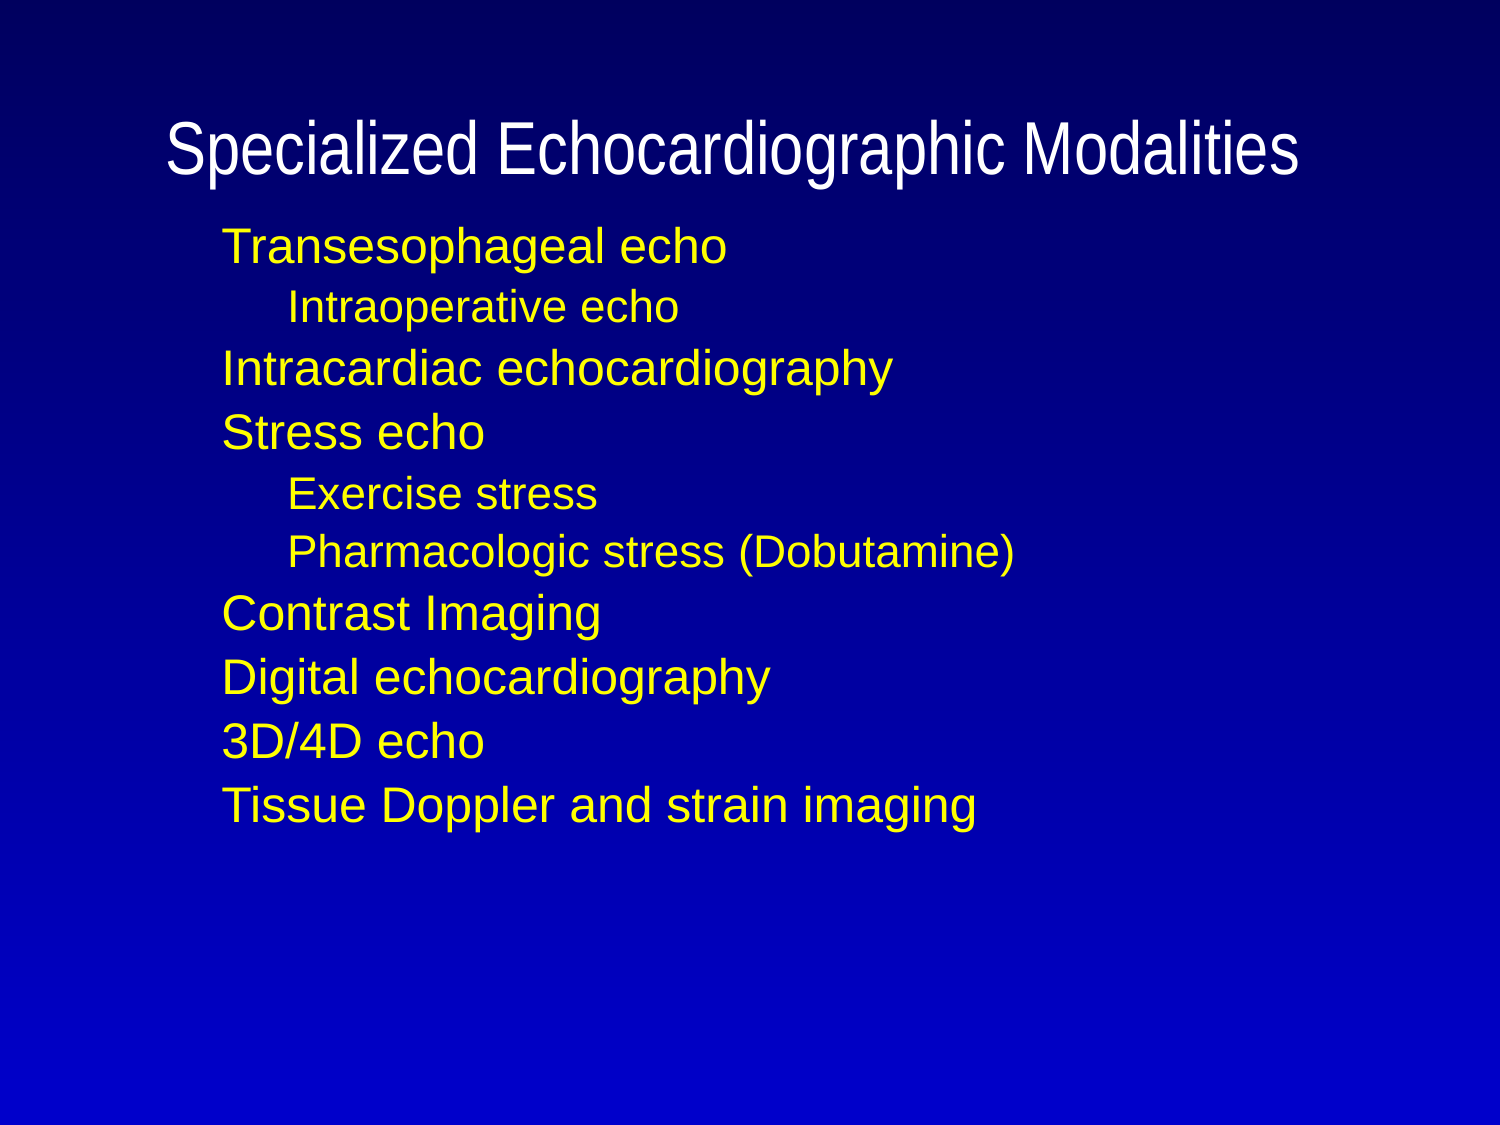

# Specialized Echocardiographic Modalities
	Transesophageal echo
Intraoperative echo
Intracardiac echocardiography
Stress echo
Exercise stress
Pharmacologic stress (Dobutamine)
Contrast Imaging
Digital echocardiography
3D/4D echo
Tissue Doppler and strain imaging